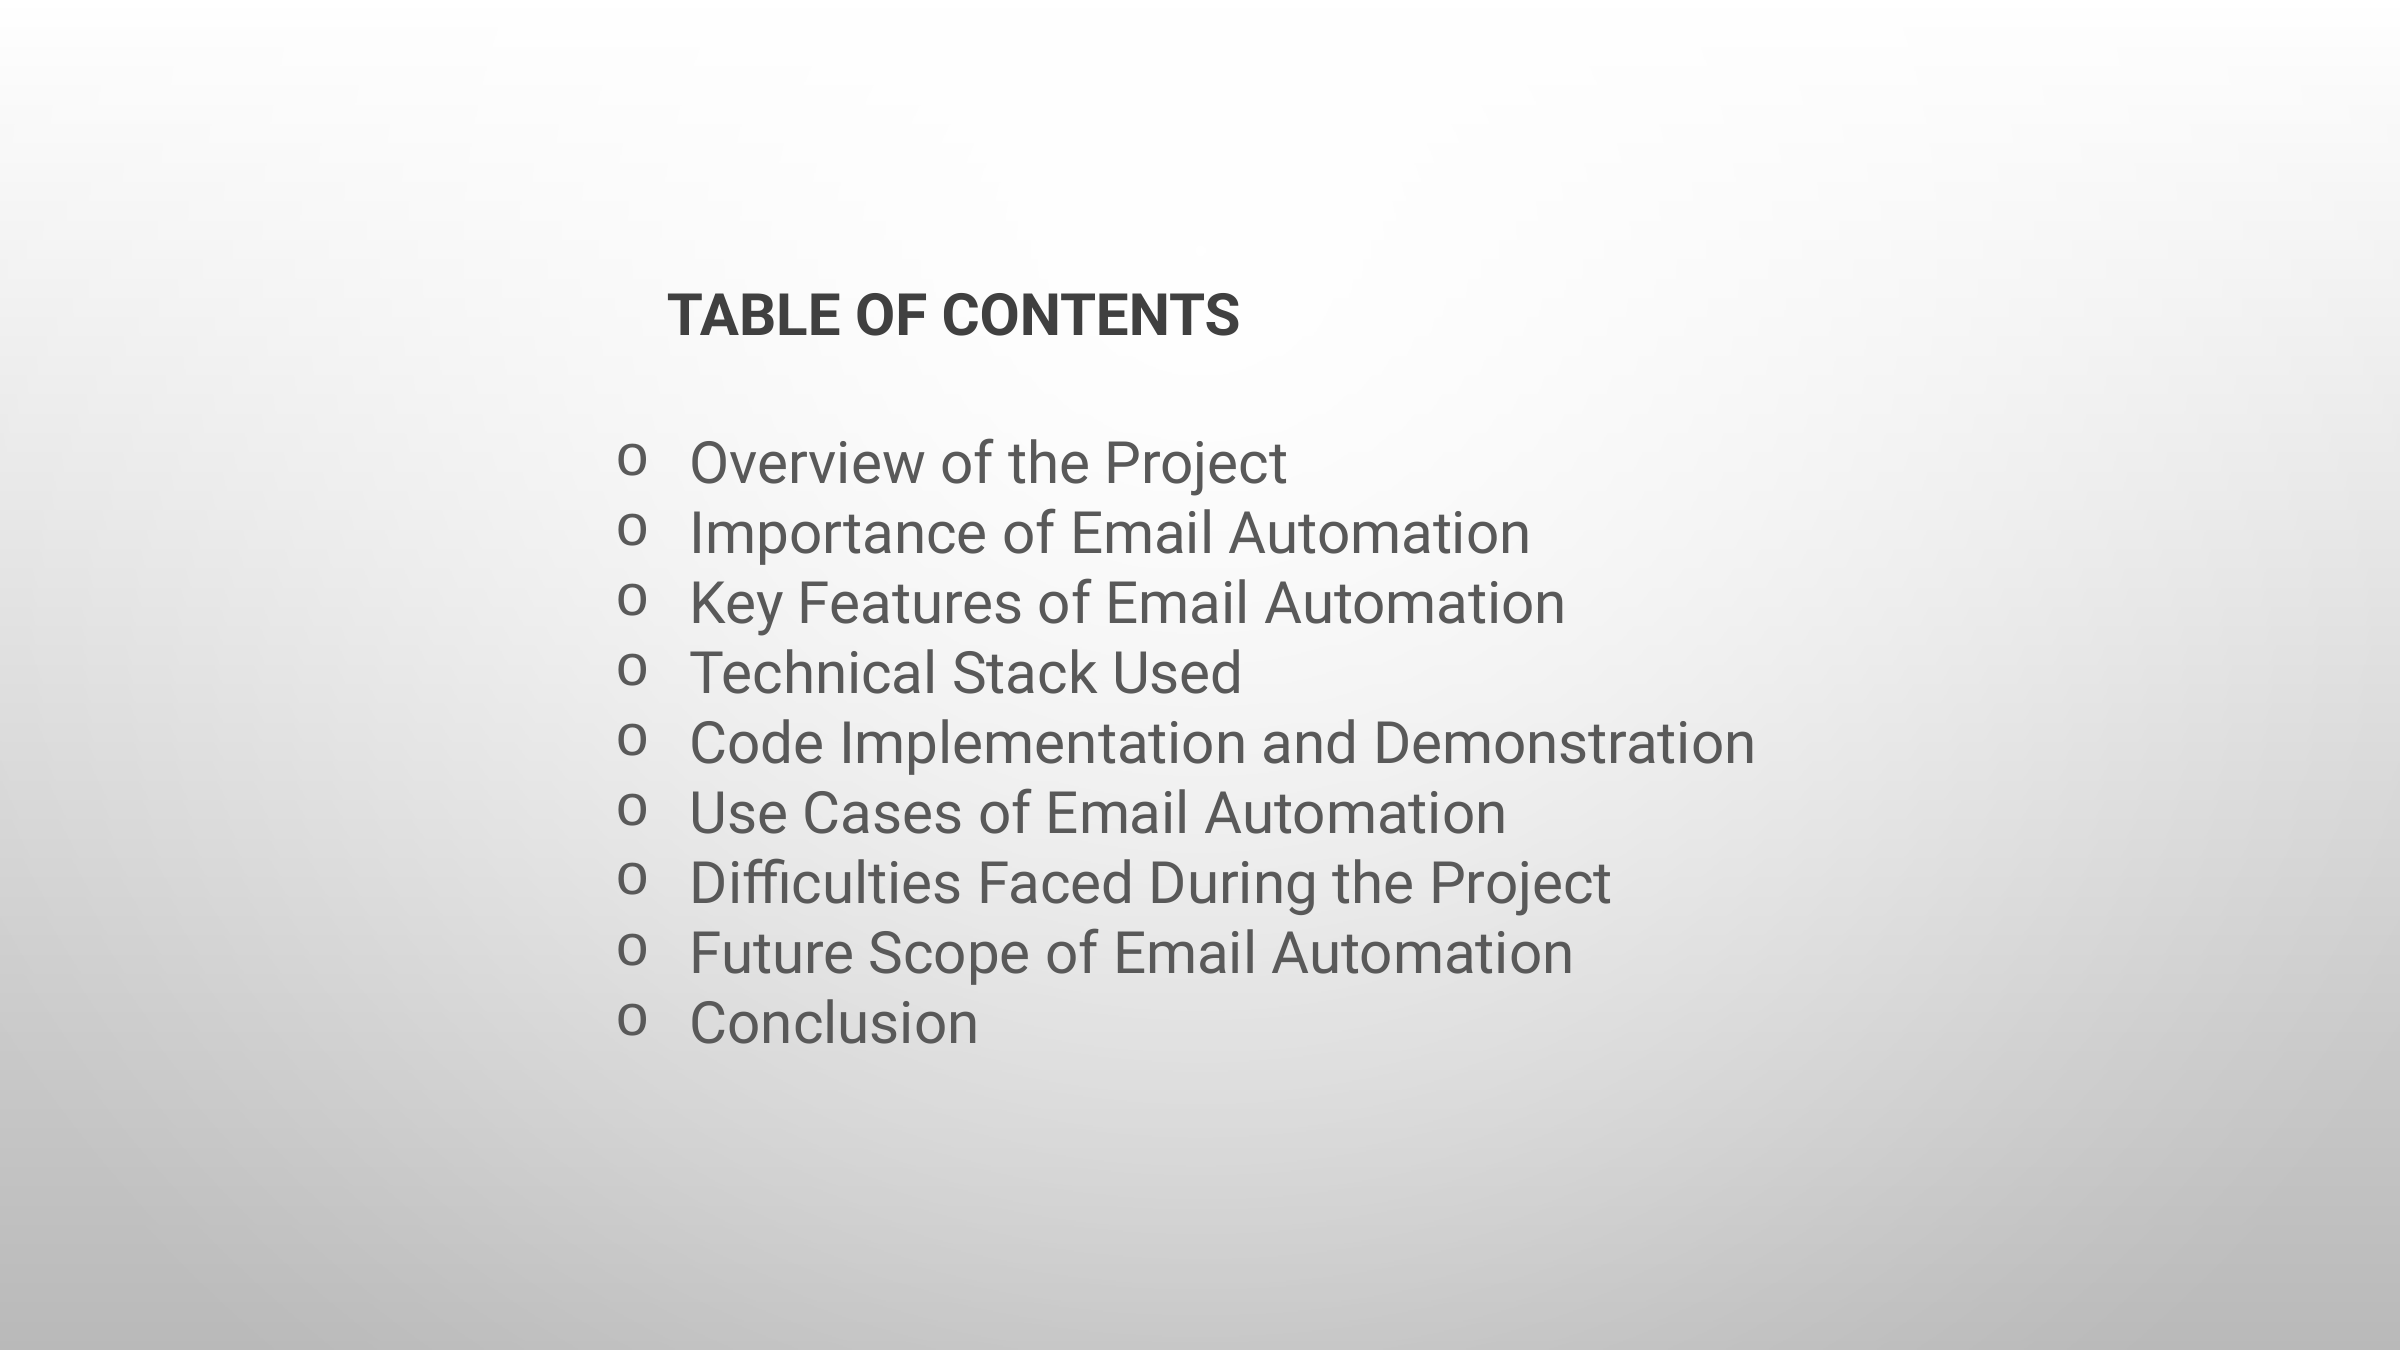

TABLE OF CONTENTS
Overview of the Project
Importance of Email Automation
Key Features of Email Automation
Technical Stack Used
Code Implementation and Demonstration
Use Cases of Email Automation
Difficulties Faced During the Project
Future Scope of Email Automation
Conclusion